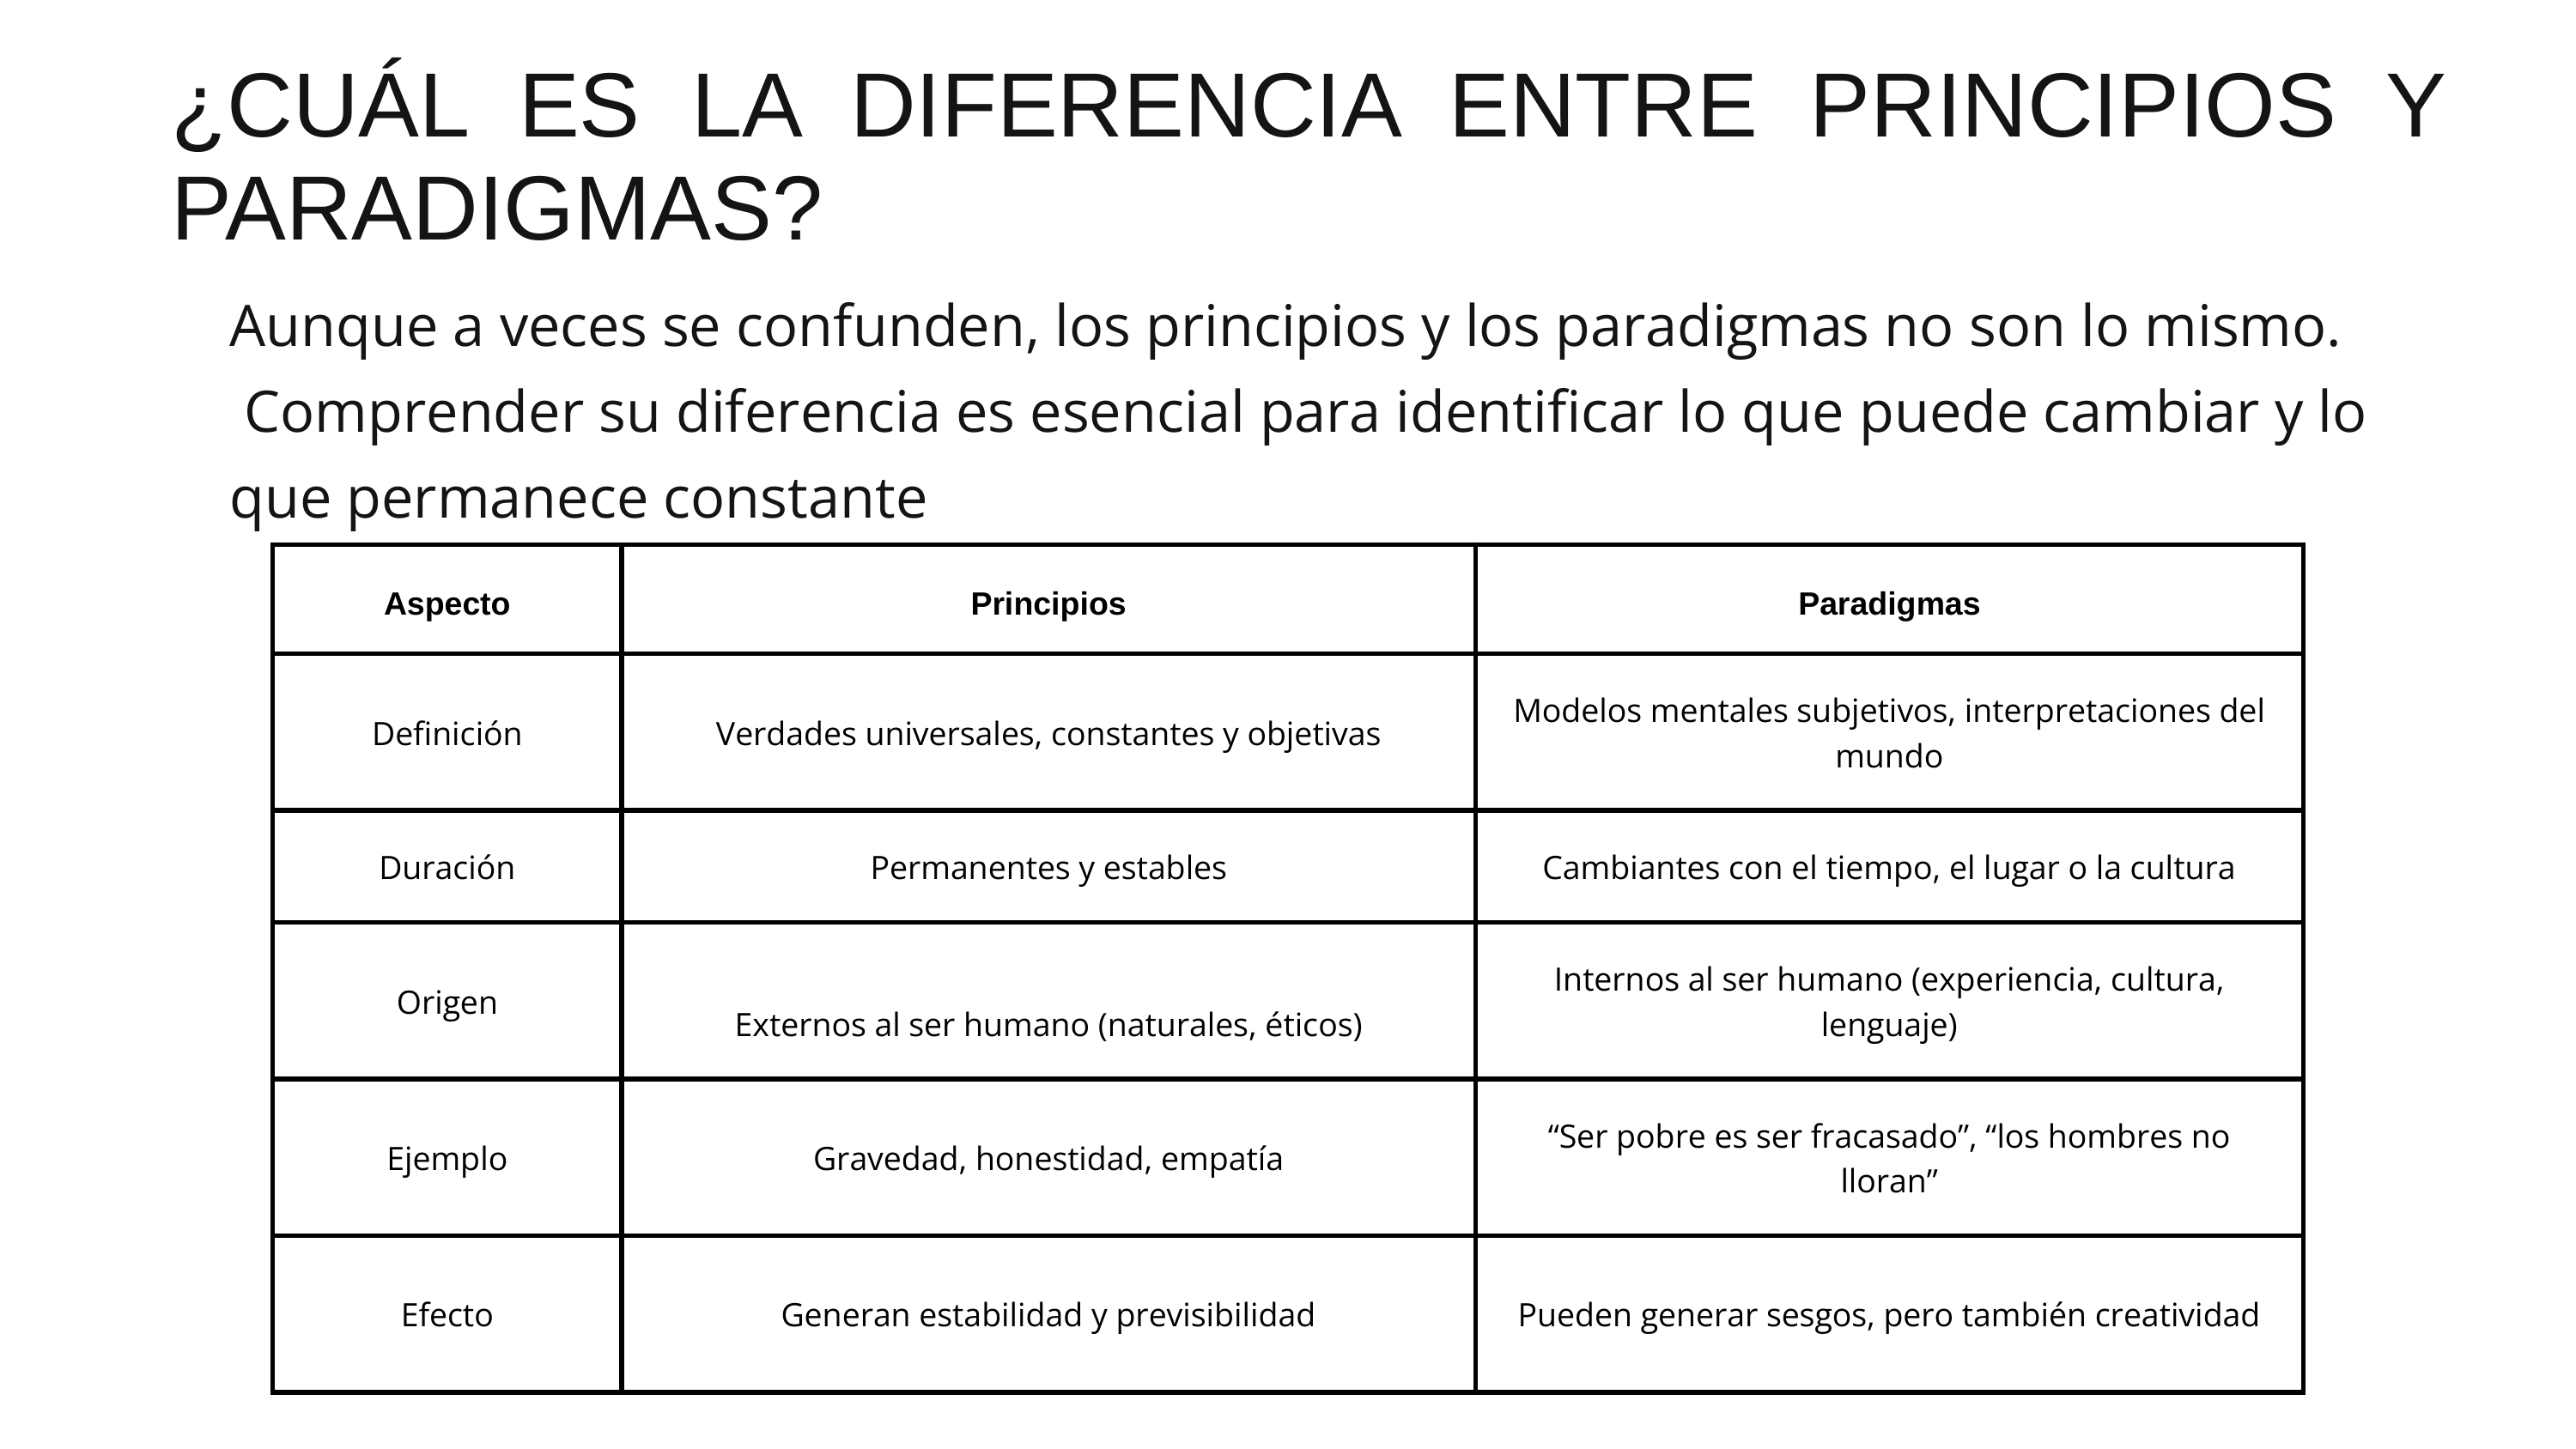

¿CUÁL ES LA DIFERENCIA ENTRE PRINCIPIOS Y PARADIGMAS?
Aunque a veces se confunden, los principios y los paradigmas no son lo mismo.
 Comprender su diferencia es esencial para identificar lo que puede cambiar y lo que permanece constante
| Aspecto | Principios | Paradigmas |
| --- | --- | --- |
| Definición | Verdades universales, constantes y objetivas | Modelos mentales subjetivos, interpretaciones del mundo |
| Duración | Permanentes y estables | Cambiantes con el tiempo, el lugar o la cultura |
| Origen | Externos al ser humano (naturales, éticos) | Internos al ser humano (experiencia, cultura, lenguaje) |
| Ejemplo | Gravedad, honestidad, empatía | “Ser pobre es ser fracasado”, “los hombres no lloran” |
| Efecto | Generan estabilidad y previsibilidad | Pueden generar sesgos, pero también creatividad |